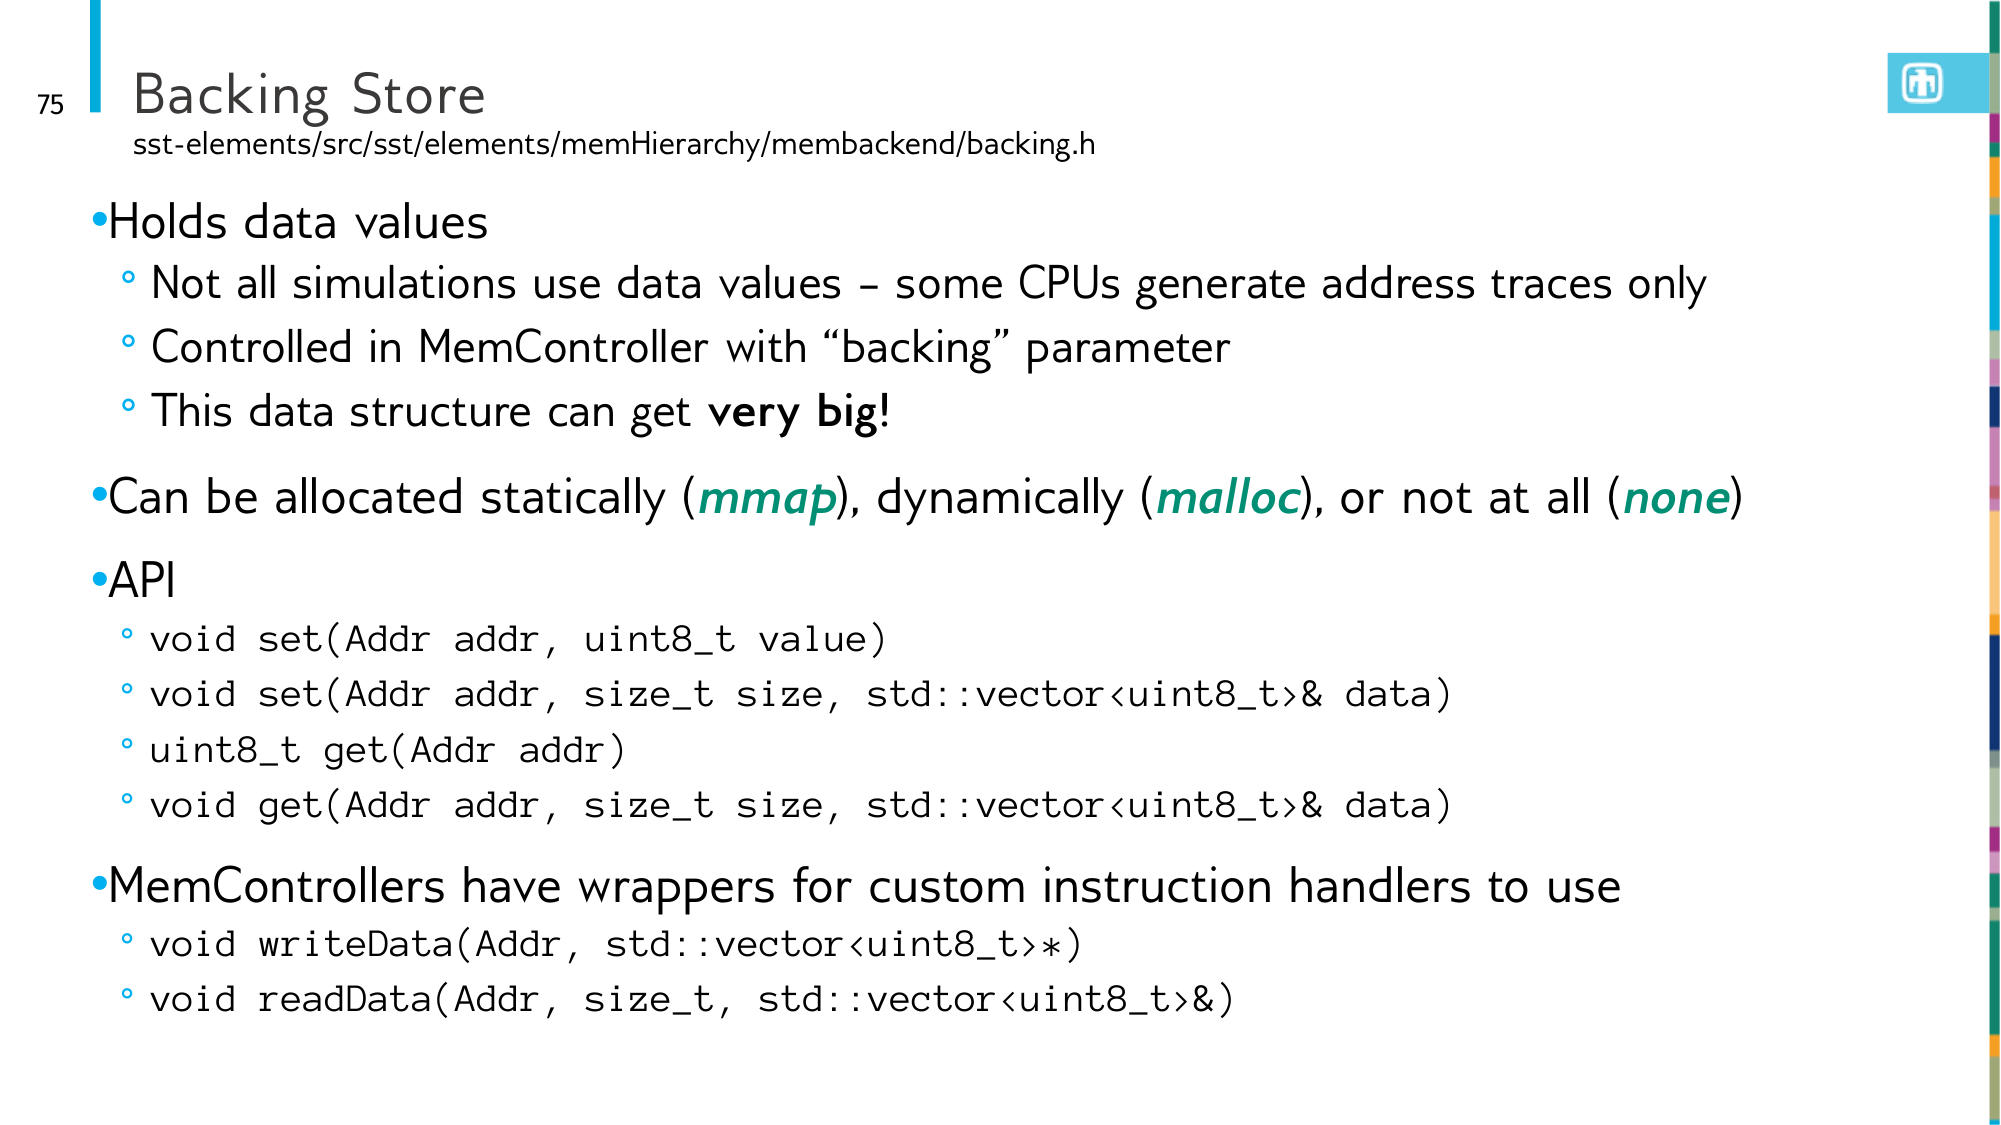

# Backing Store
75
sst-elements/src/sst/elements/memHierarchy/membackend/backing.h
Holds data values
Not all simulations use data values – some CPUs generate address traces only
Controlled in MemController with “backing” parameter
This data structure can get very big!
Can be allocated statically (mmap), dynamically (malloc), or not at all (none)
API
void set(Addr addr, uint8_t value)
void set(Addr addr, size_t size, std::vector<uint8_t>& data)
uint8_t get(Addr addr)
void get(Addr addr, size_t size, std::vector<uint8_t>& data)
MemControllers have wrappers for custom instruction handlers to use
void writeData(Addr, std::vector<uint8_t>*)
void readData(Addr, size_t, std::vector<uint8_t>&)